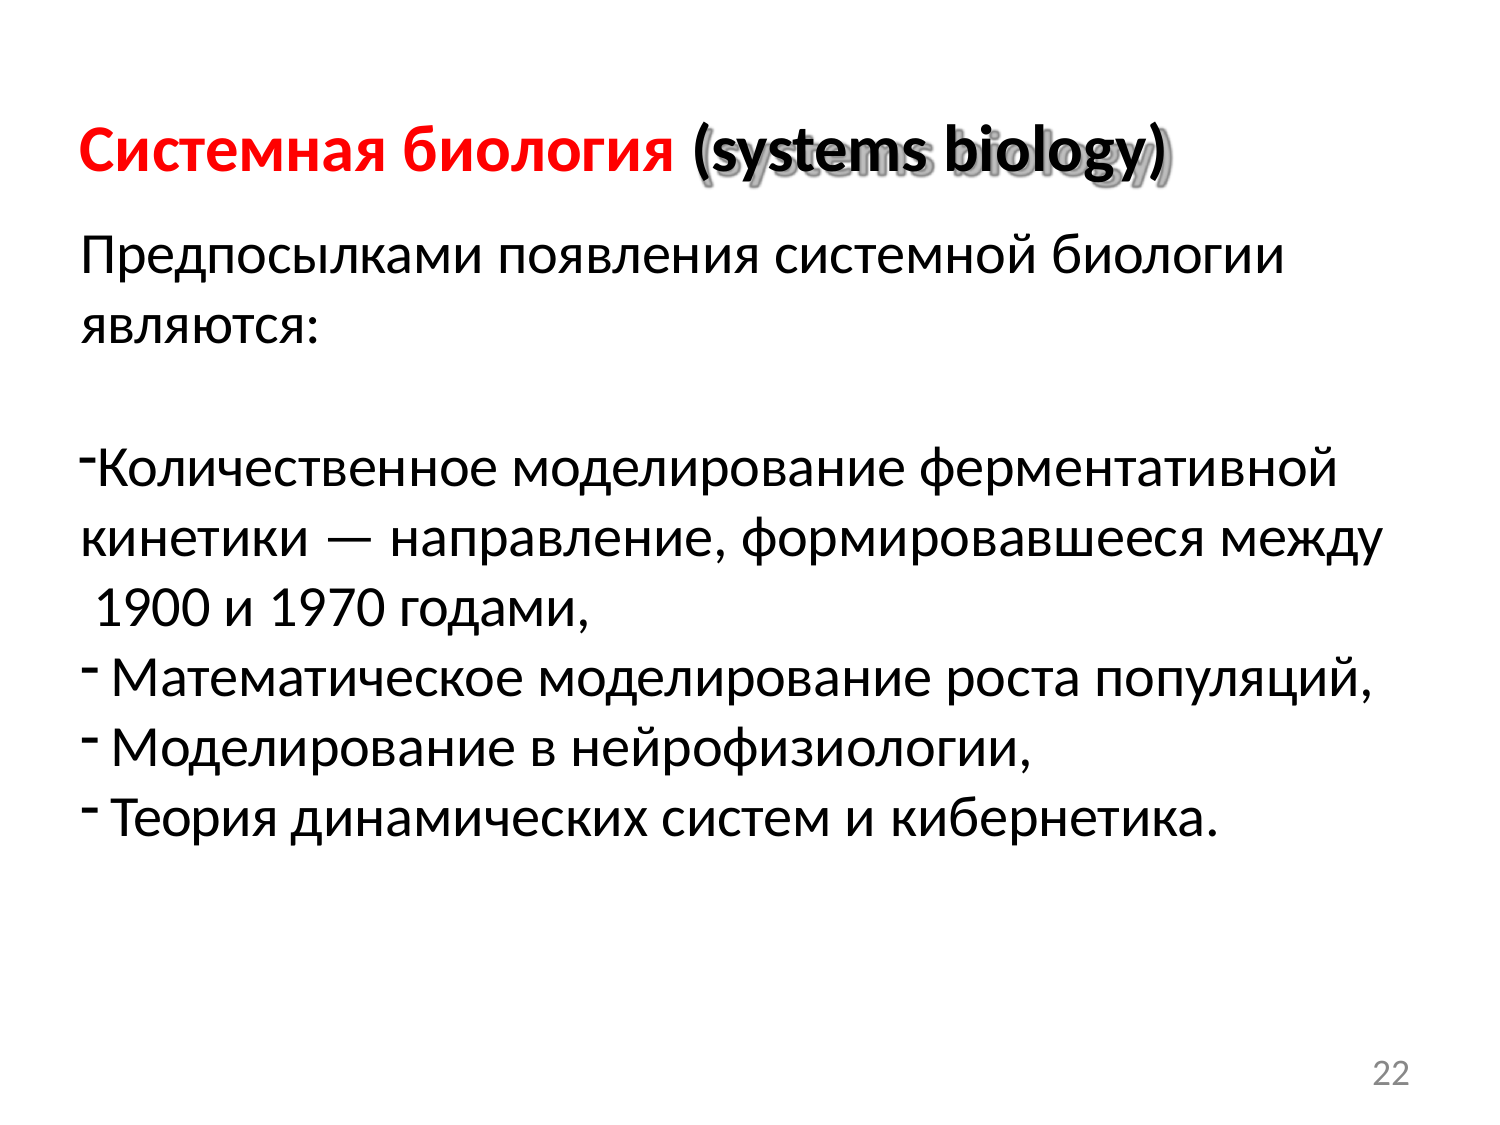

# Системная биология (systems biology)

Предпосылками появления системной биологии
являются:

Количественное моделирование ферментативной  кинетики — направление, формировавшееся между  1900 и 1970 годами,
Математическое моделирование роста популяций,
Моделирование в нейрофизиологии,
Теория динамических систем и кибернетика.
22